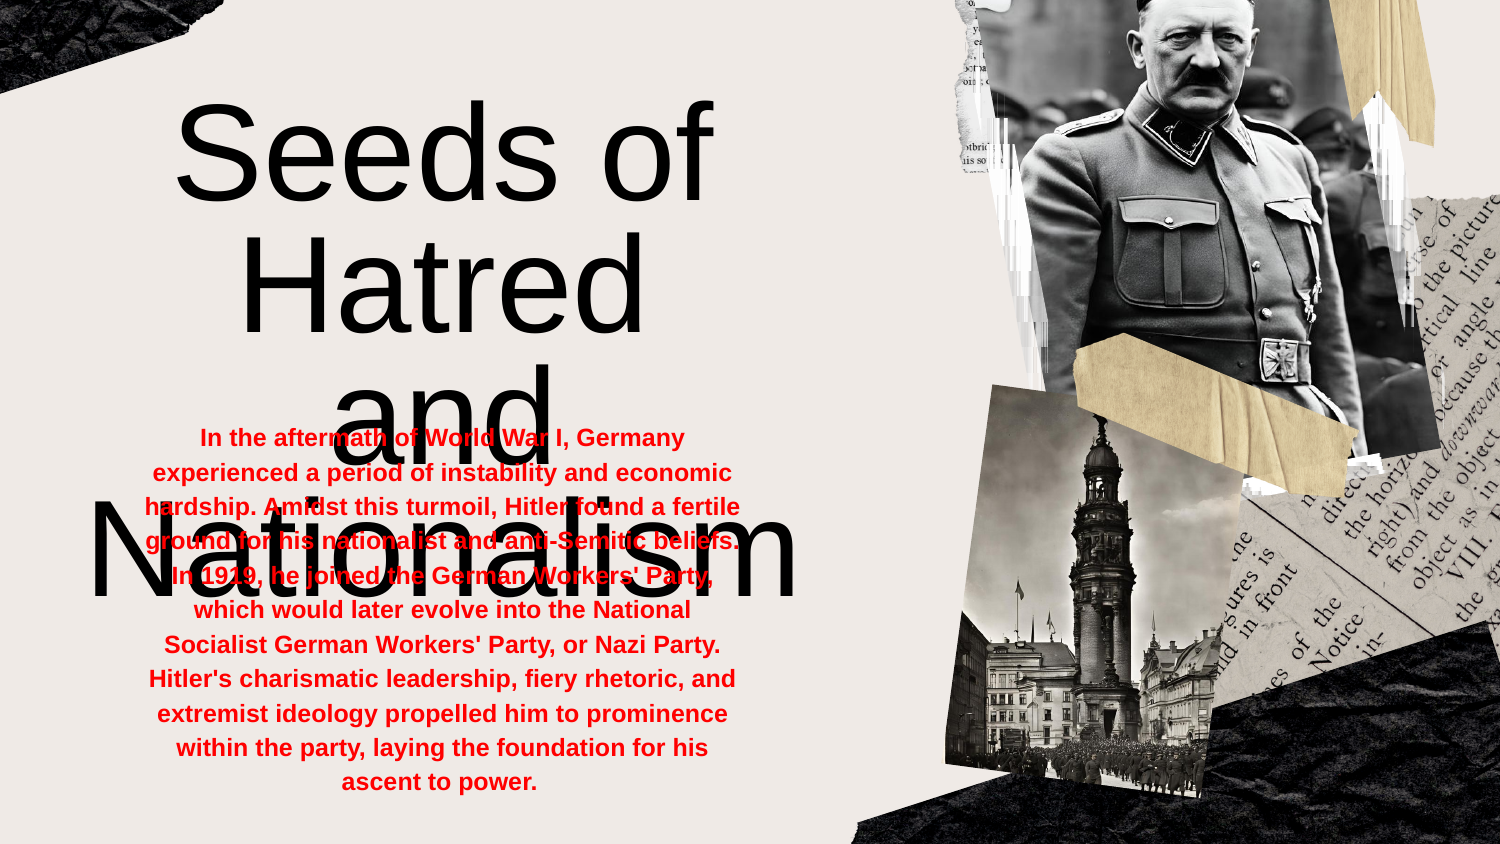

Seeds of Hatred
and Nationalism

In the aftermath of World War I, Germany experienced a period of instability and economic hardship. Amidst this turmoil, Hitler found a fertile ground for his nationalist and anti-Semitic beliefs. In 1919, he joined the German Workers' Party, which would later evolve into the National Socialist German Workers' Party, or Nazi Party. Hitler's charismatic leadership, fiery rhetoric, and extremist ideology propelled him to prominence within the party, laying the foundation for his ascent to power.